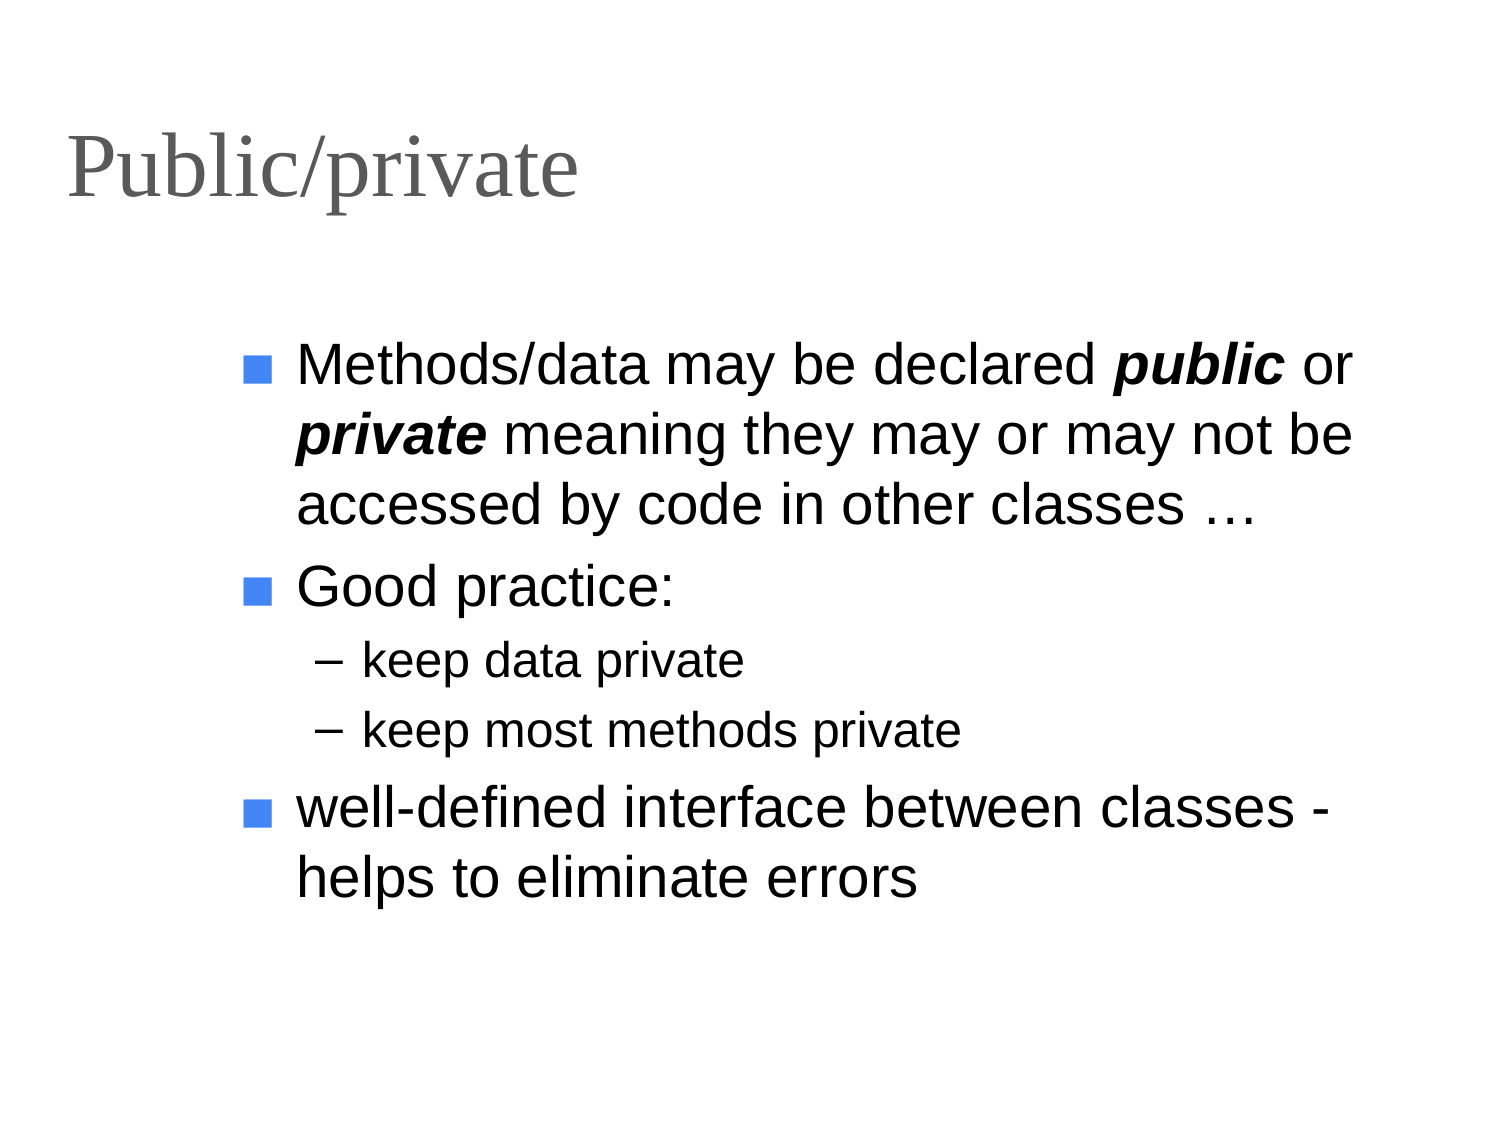

# Public/private
Methods/data may be declared public or private meaning they may or may not be accessed by code in other classes …
Good practice:
keep data private
keep most methods private
well-defined interface between classes - helps to eliminate errors